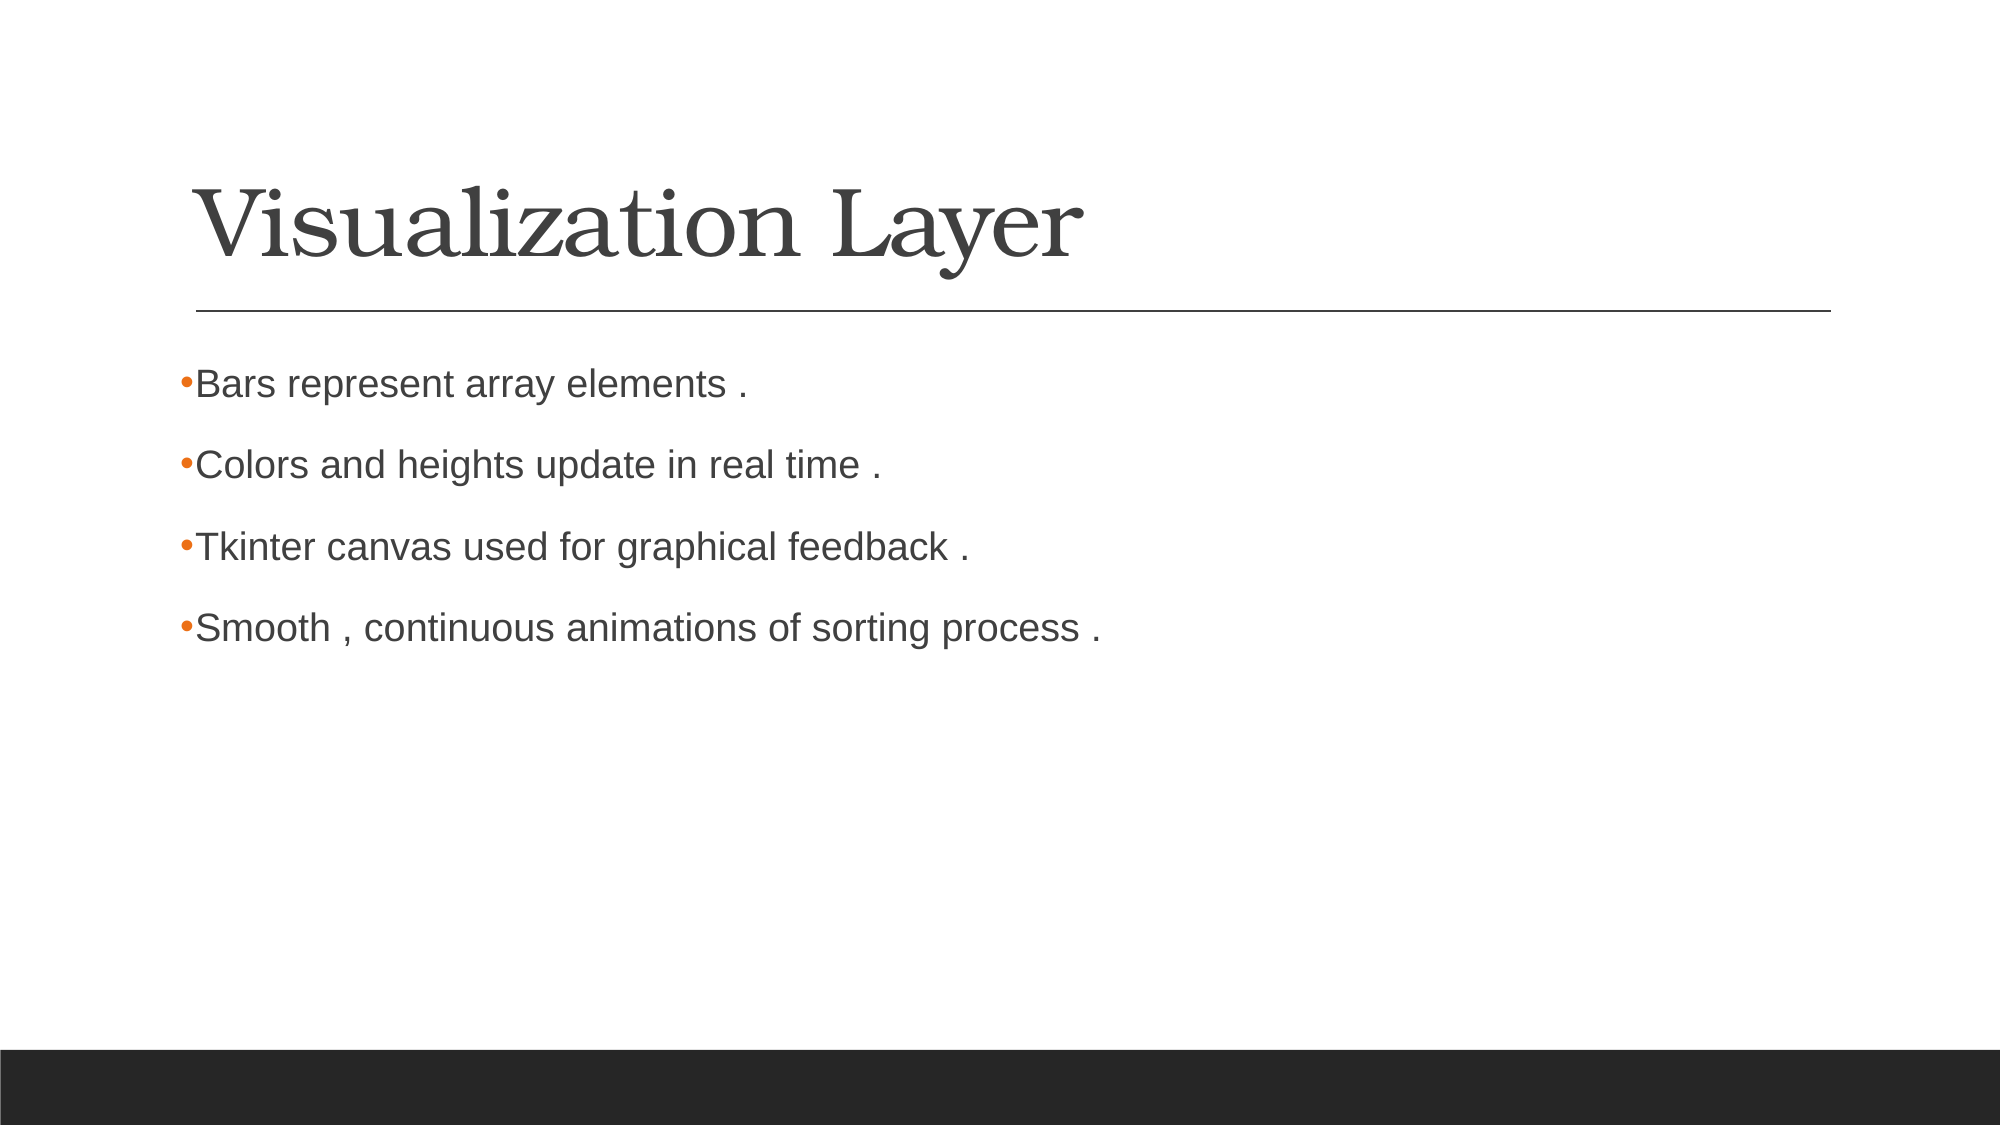

# Visualization Layer
Bars represent array elements .
Colors and heights update in real time .
Tkinter canvas used for graphical feedback .
Smooth , continuous animations of sorting process .